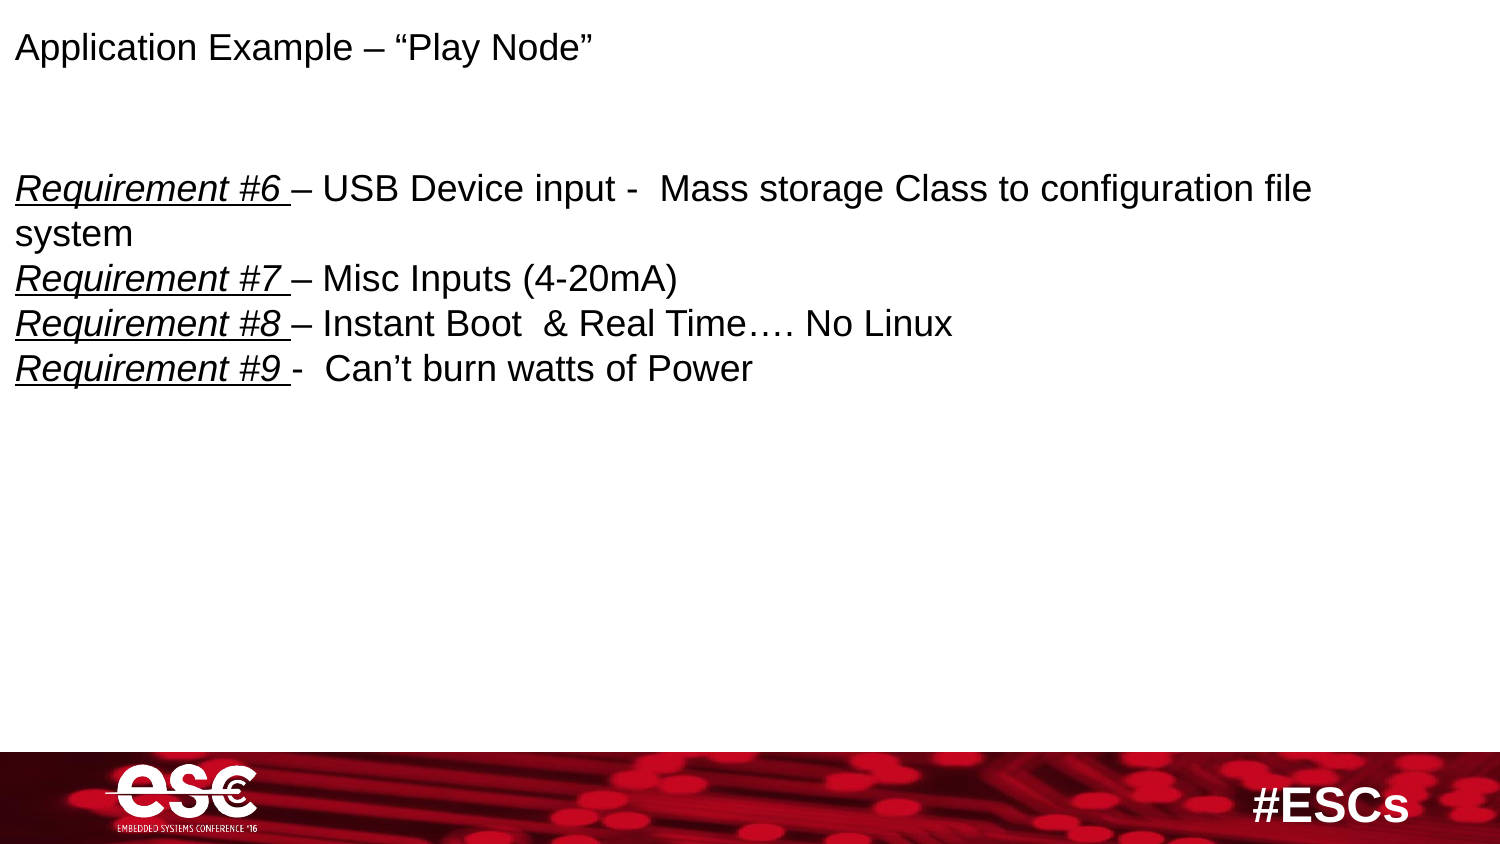

Application Example – “Play Node”
Requirement #6 – USB Device input -  Mass storage Class to configuration file system
Requirement #7 – Misc Inputs (4-20mA)
Requirement #8 – Instant Boot  & Real Time…. No Linux
Requirement #9 -  Can’t burn watts of Power